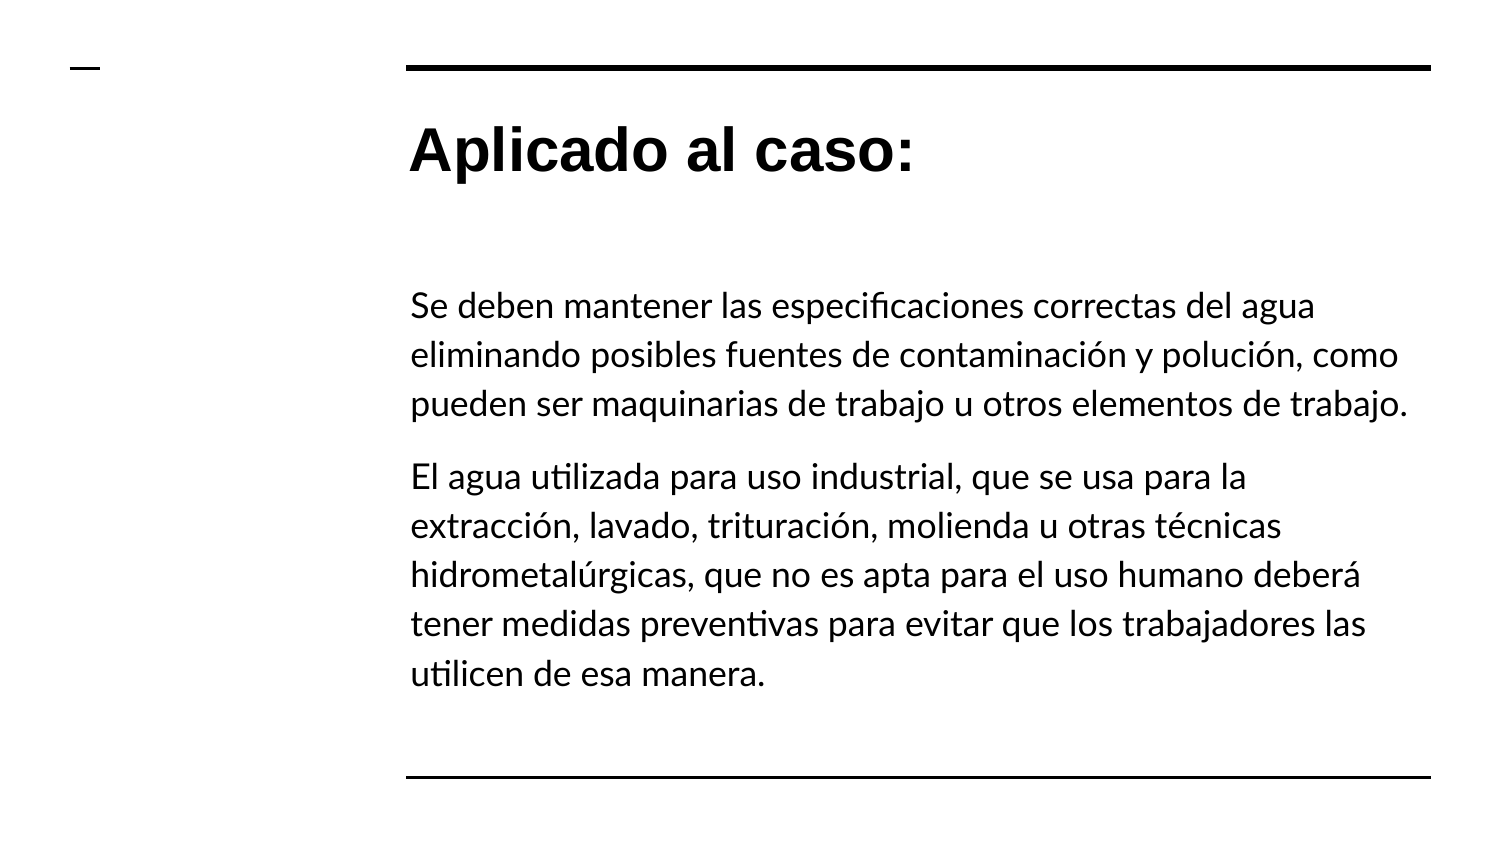

# Aplicado al caso:
Se deben mantener las especificaciones correctas del agua eliminando posibles fuentes de contaminación y polución, como pueden ser maquinarias de trabajo u otros elementos de trabajo.
El agua utilizada para uso industrial, que se usa para la extracción, lavado, trituración, molienda u otras técnicas hidrometalúrgicas, que no es apta para el uso humano deberá tener medidas preventivas para evitar que los trabajadores las utilicen de esa manera.